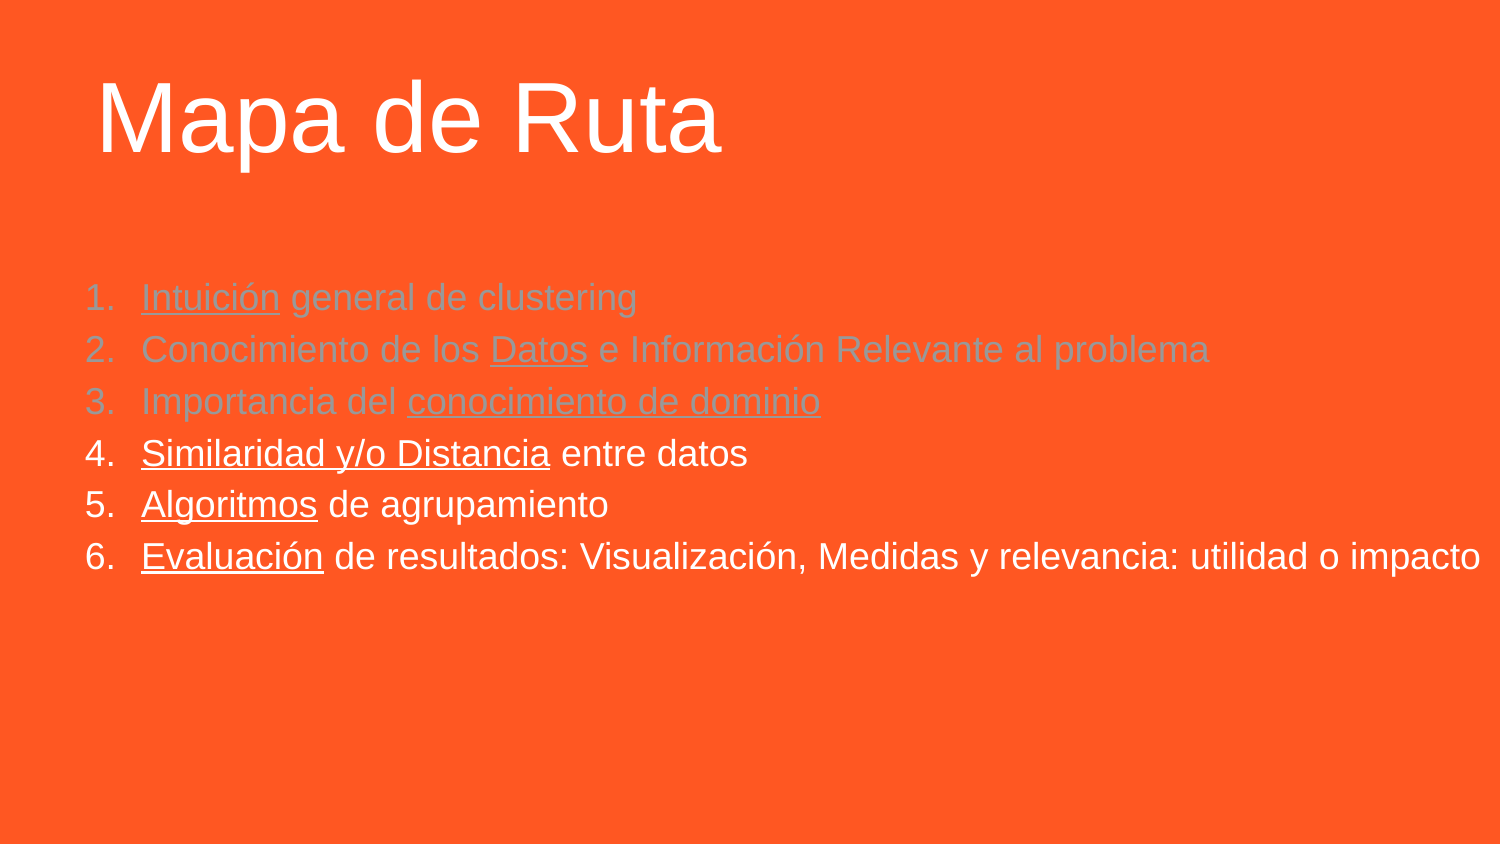

Mapa de Ruta
Intuición general de clustering
Conocimiento de los Datos e Información Relevante al problema
Importancia del conocimiento de dominio
Similaridad y/o Distancia entre datos
Algoritmos de agrupamiento
Evaluación de resultados: Visualización, Medidas y relevancia: utilidad o impacto